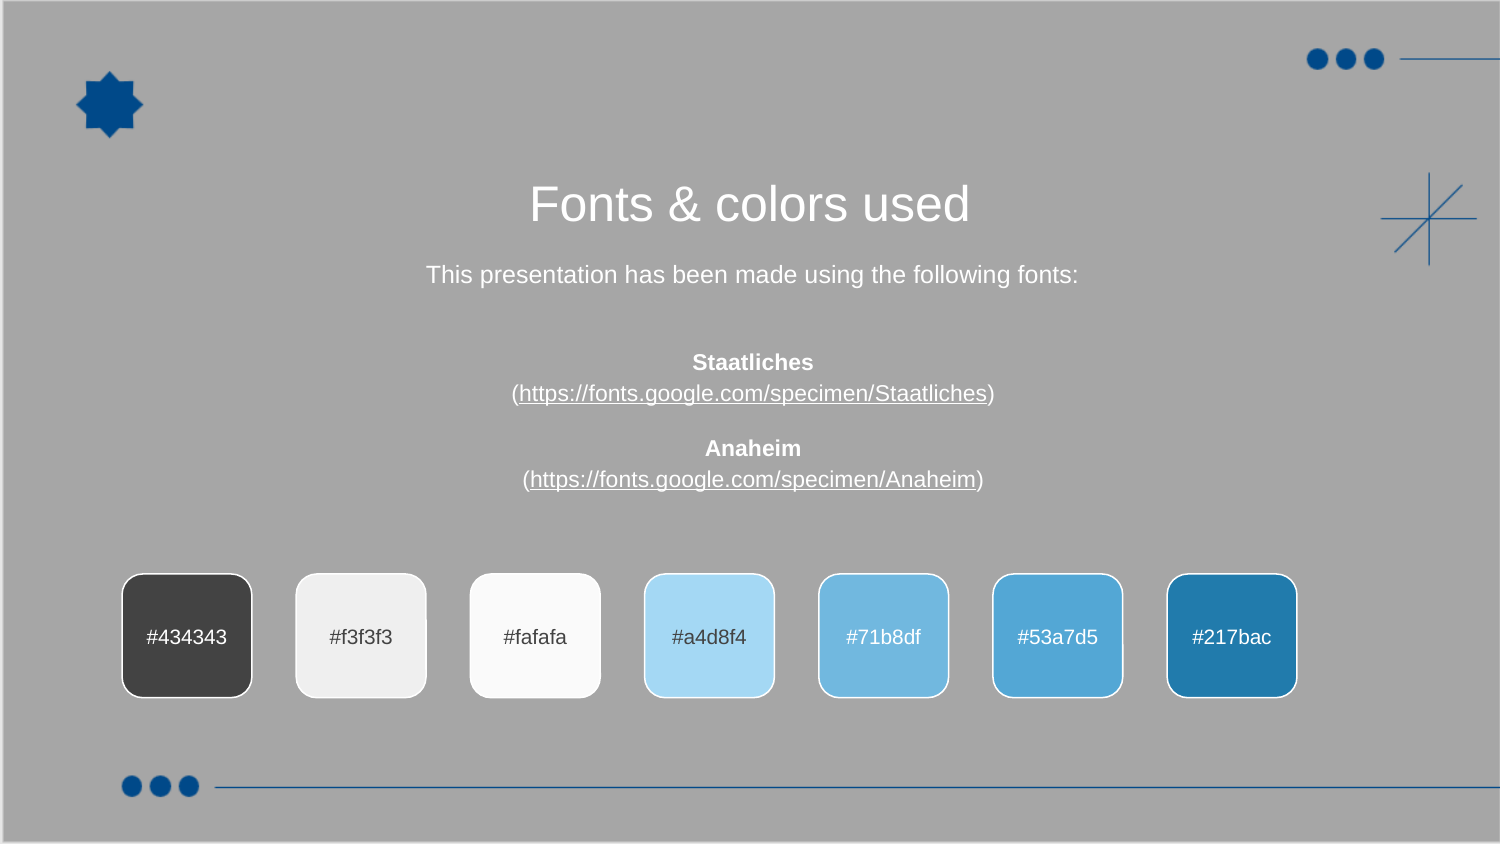

Fonts & colors used
This presentation has been made using the following fonts:

Staatliches
(https://fonts.google.com/specimen/Staatliches)

Anaheim
(https://fonts.google.com/specimen/Anaheim)

#434343
#f3f3f3
#fafafa
#a4d8f4
#71b8df
#53a7d5
#217bac